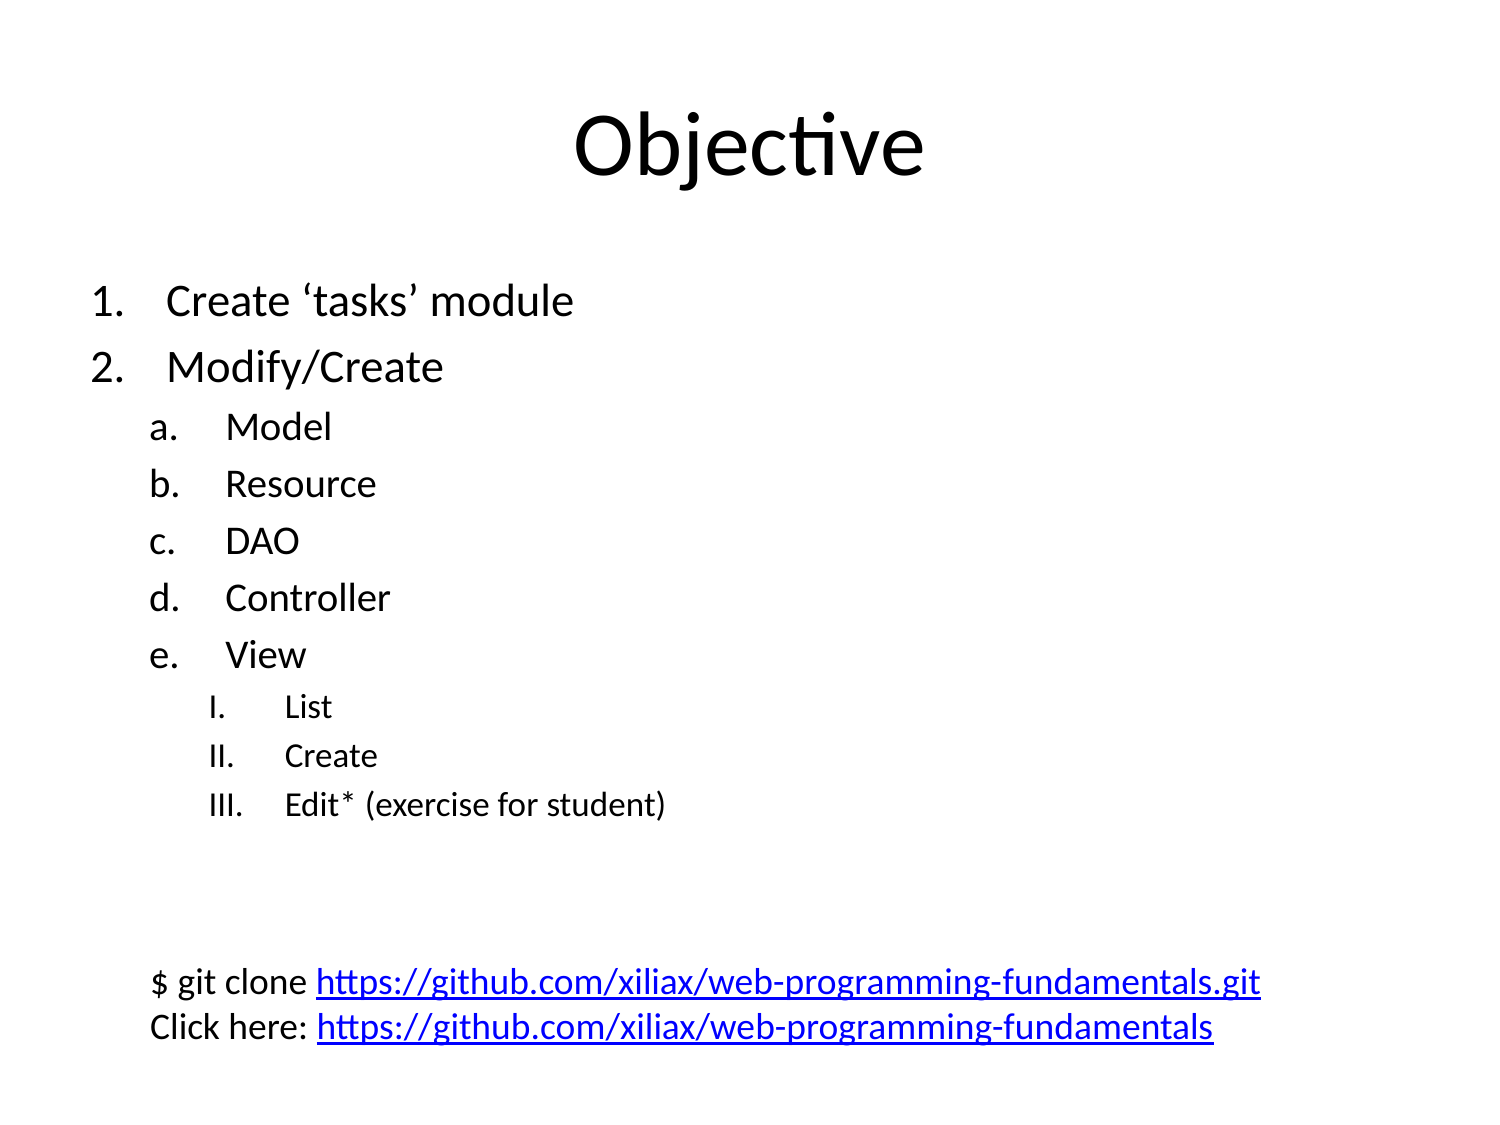

# Objective
Create ‘tasks’ module
Modify/Create
Model
Resource
DAO
Controller
View
List
Create
Edit* (exercise for student)

$ git clone https://github.com/xiliax/web-programming-fundamentals.git
Click here: https://github.com/xiliax/web-programming-fundamentals